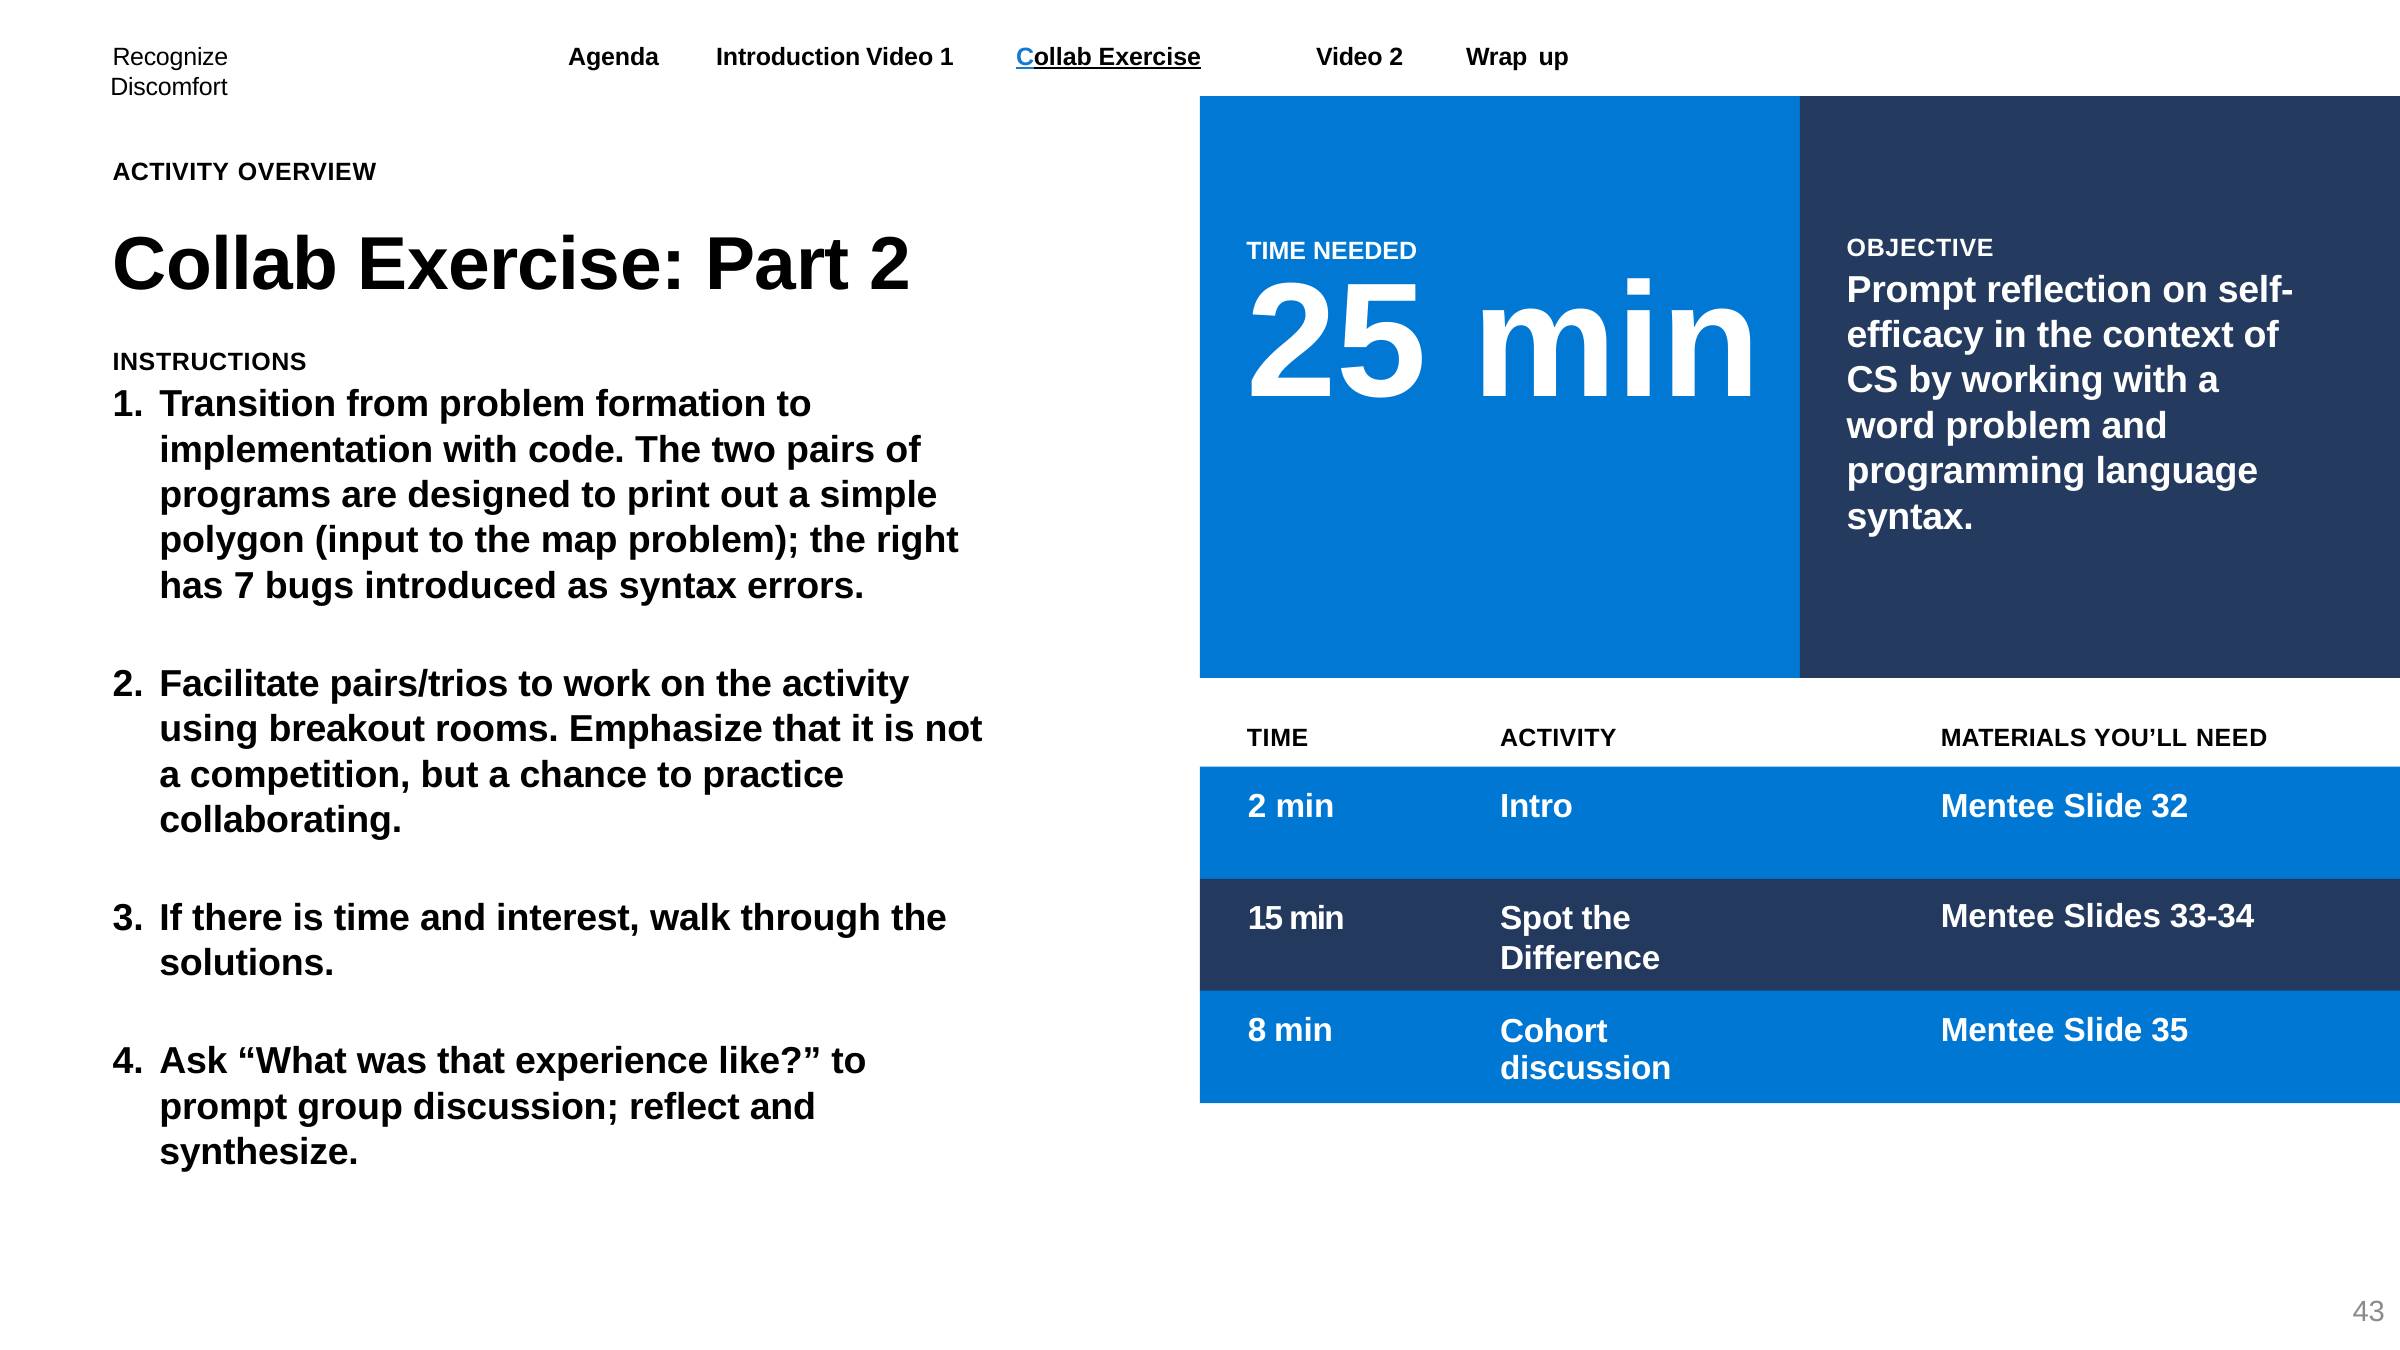

OBJECTIVE
Prompt reflection on self-efficacy in the context of CS by working with a word problem and programming language syntax.
ACTIVITY OVERVIEW
Collab Exercise: Part 2
INSTRUCTIONS
Transition from problem formation to implementation with code. The two pairs of programs are designed to print out a simple polygon (input to the map problem); the right has 7 bugs introduced as syntax errors.

Facilitate pairs/trios to work on the activity using breakout rooms. Emphasize that it is not a competition, but a chance to practice collaborating.

If there is time and interest, walk through the solutions.

Ask “What was that experience like?” to prompt group discussion; reflect and synthesize.
25 min
TIME NEEDED

10 min
Slide deck
TIME
ACTIVITY
MATERIALS YOU’LL NEED

2 min
Intro
Mentee Slide 32

Mentee Slides 33-34
15 min
Spot the Difference

8 min
Cohort discussion
Mentee Slide 35
43